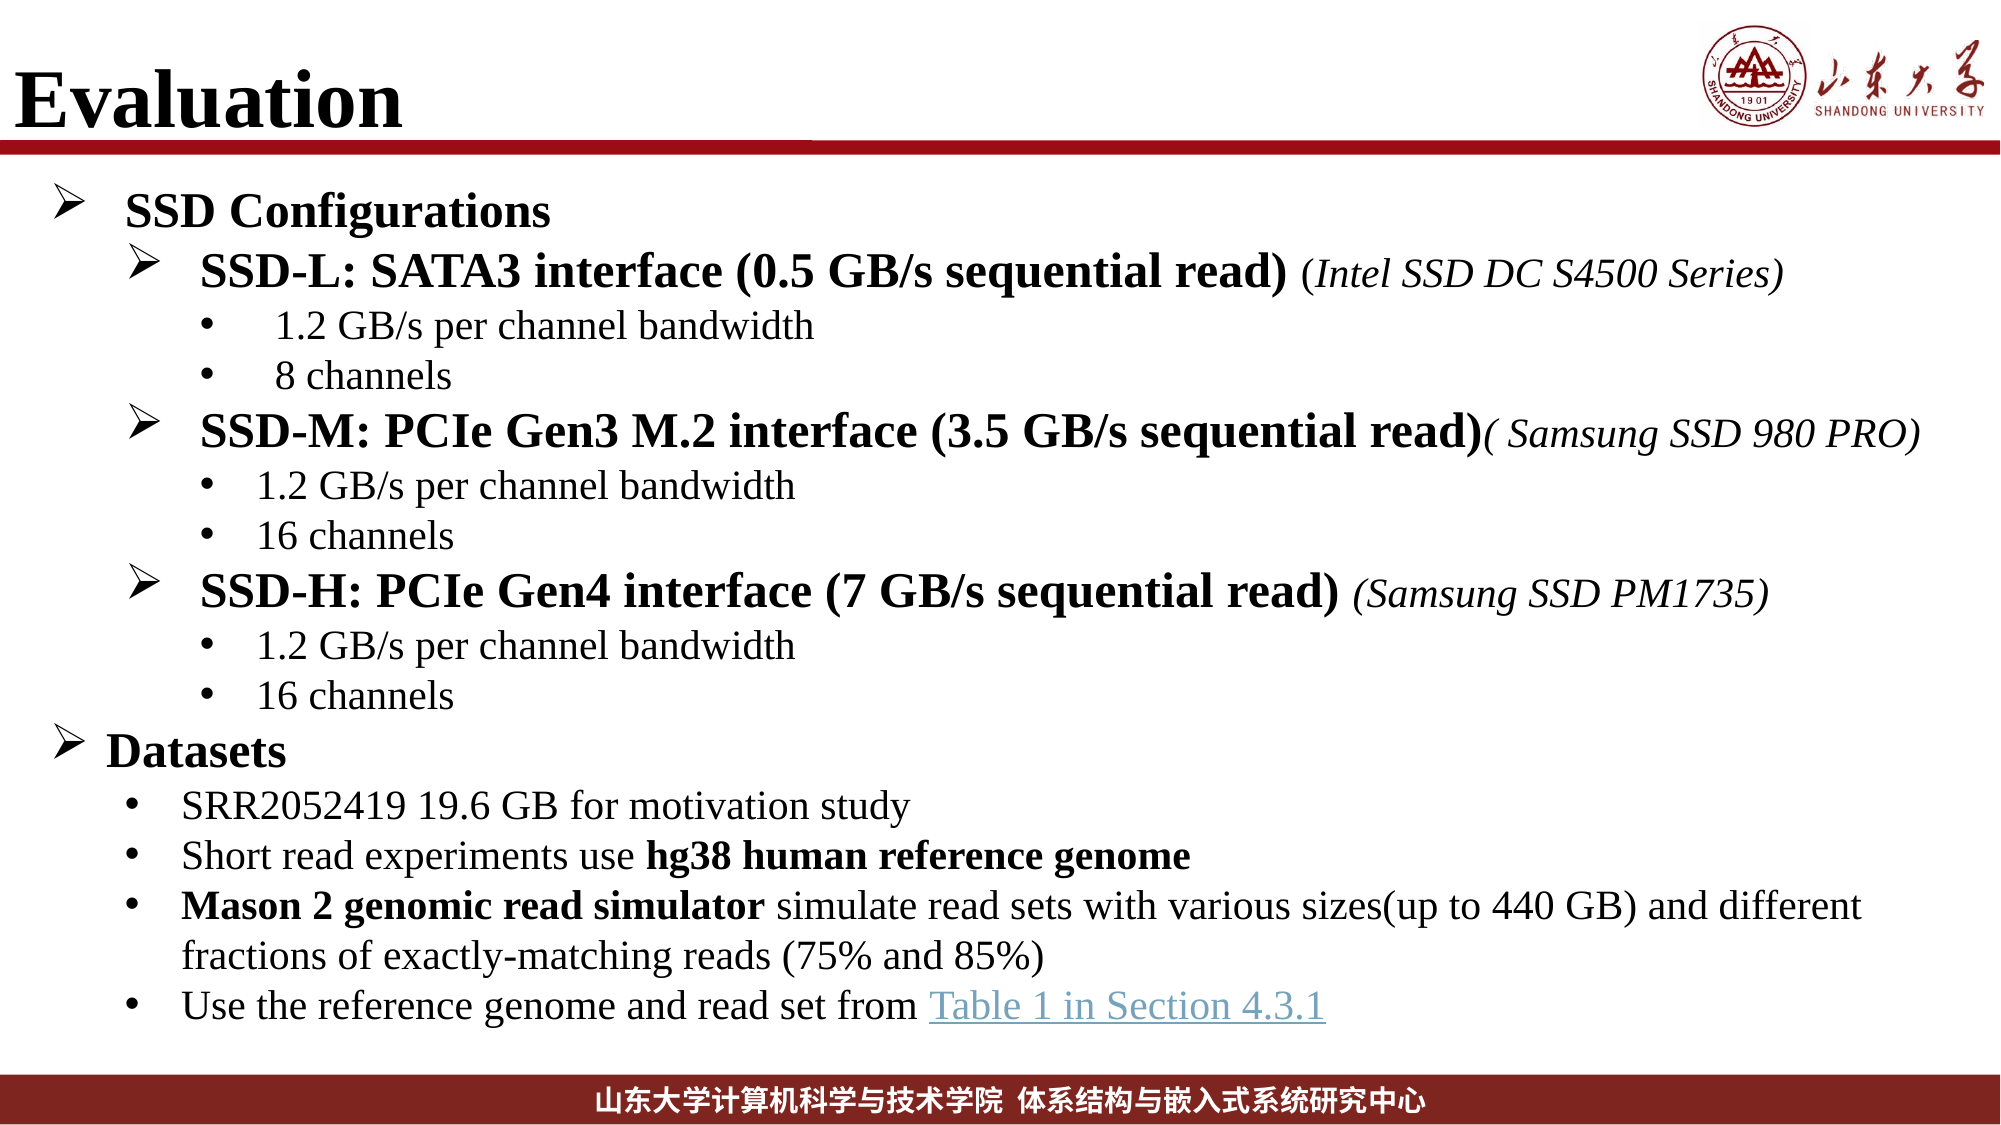

# Evaluation
SSD Configurations
SSD-L: SATA3 interface (0.5 GB/s sequential read) (Intel SSD DC S4500 Series)
1.2 GB/s per channel bandwidth
8 channels
SSD-M: PCIe Gen3 M.2 interface (3.5 GB/s sequential read)( Samsung SSD 980 PRO)
1.2 GB/s per channel bandwidth
16 channels
SSD-H: PCIe Gen4 interface (7 GB/s sequential read) (Samsung SSD PM1735)
1.2 GB/s per channel bandwidth
16 channels
Datasets
SRR2052419 19.6 GB for motivation study
Short read experiments use hg38 human reference genome
Mason 2 genomic read simulator simulate read sets with various sizes(up to 440 GB) and different fractions of exactly-matching reads (75% and 85%)
Use the reference genome and read set from Table 1 in Section 4.3.1